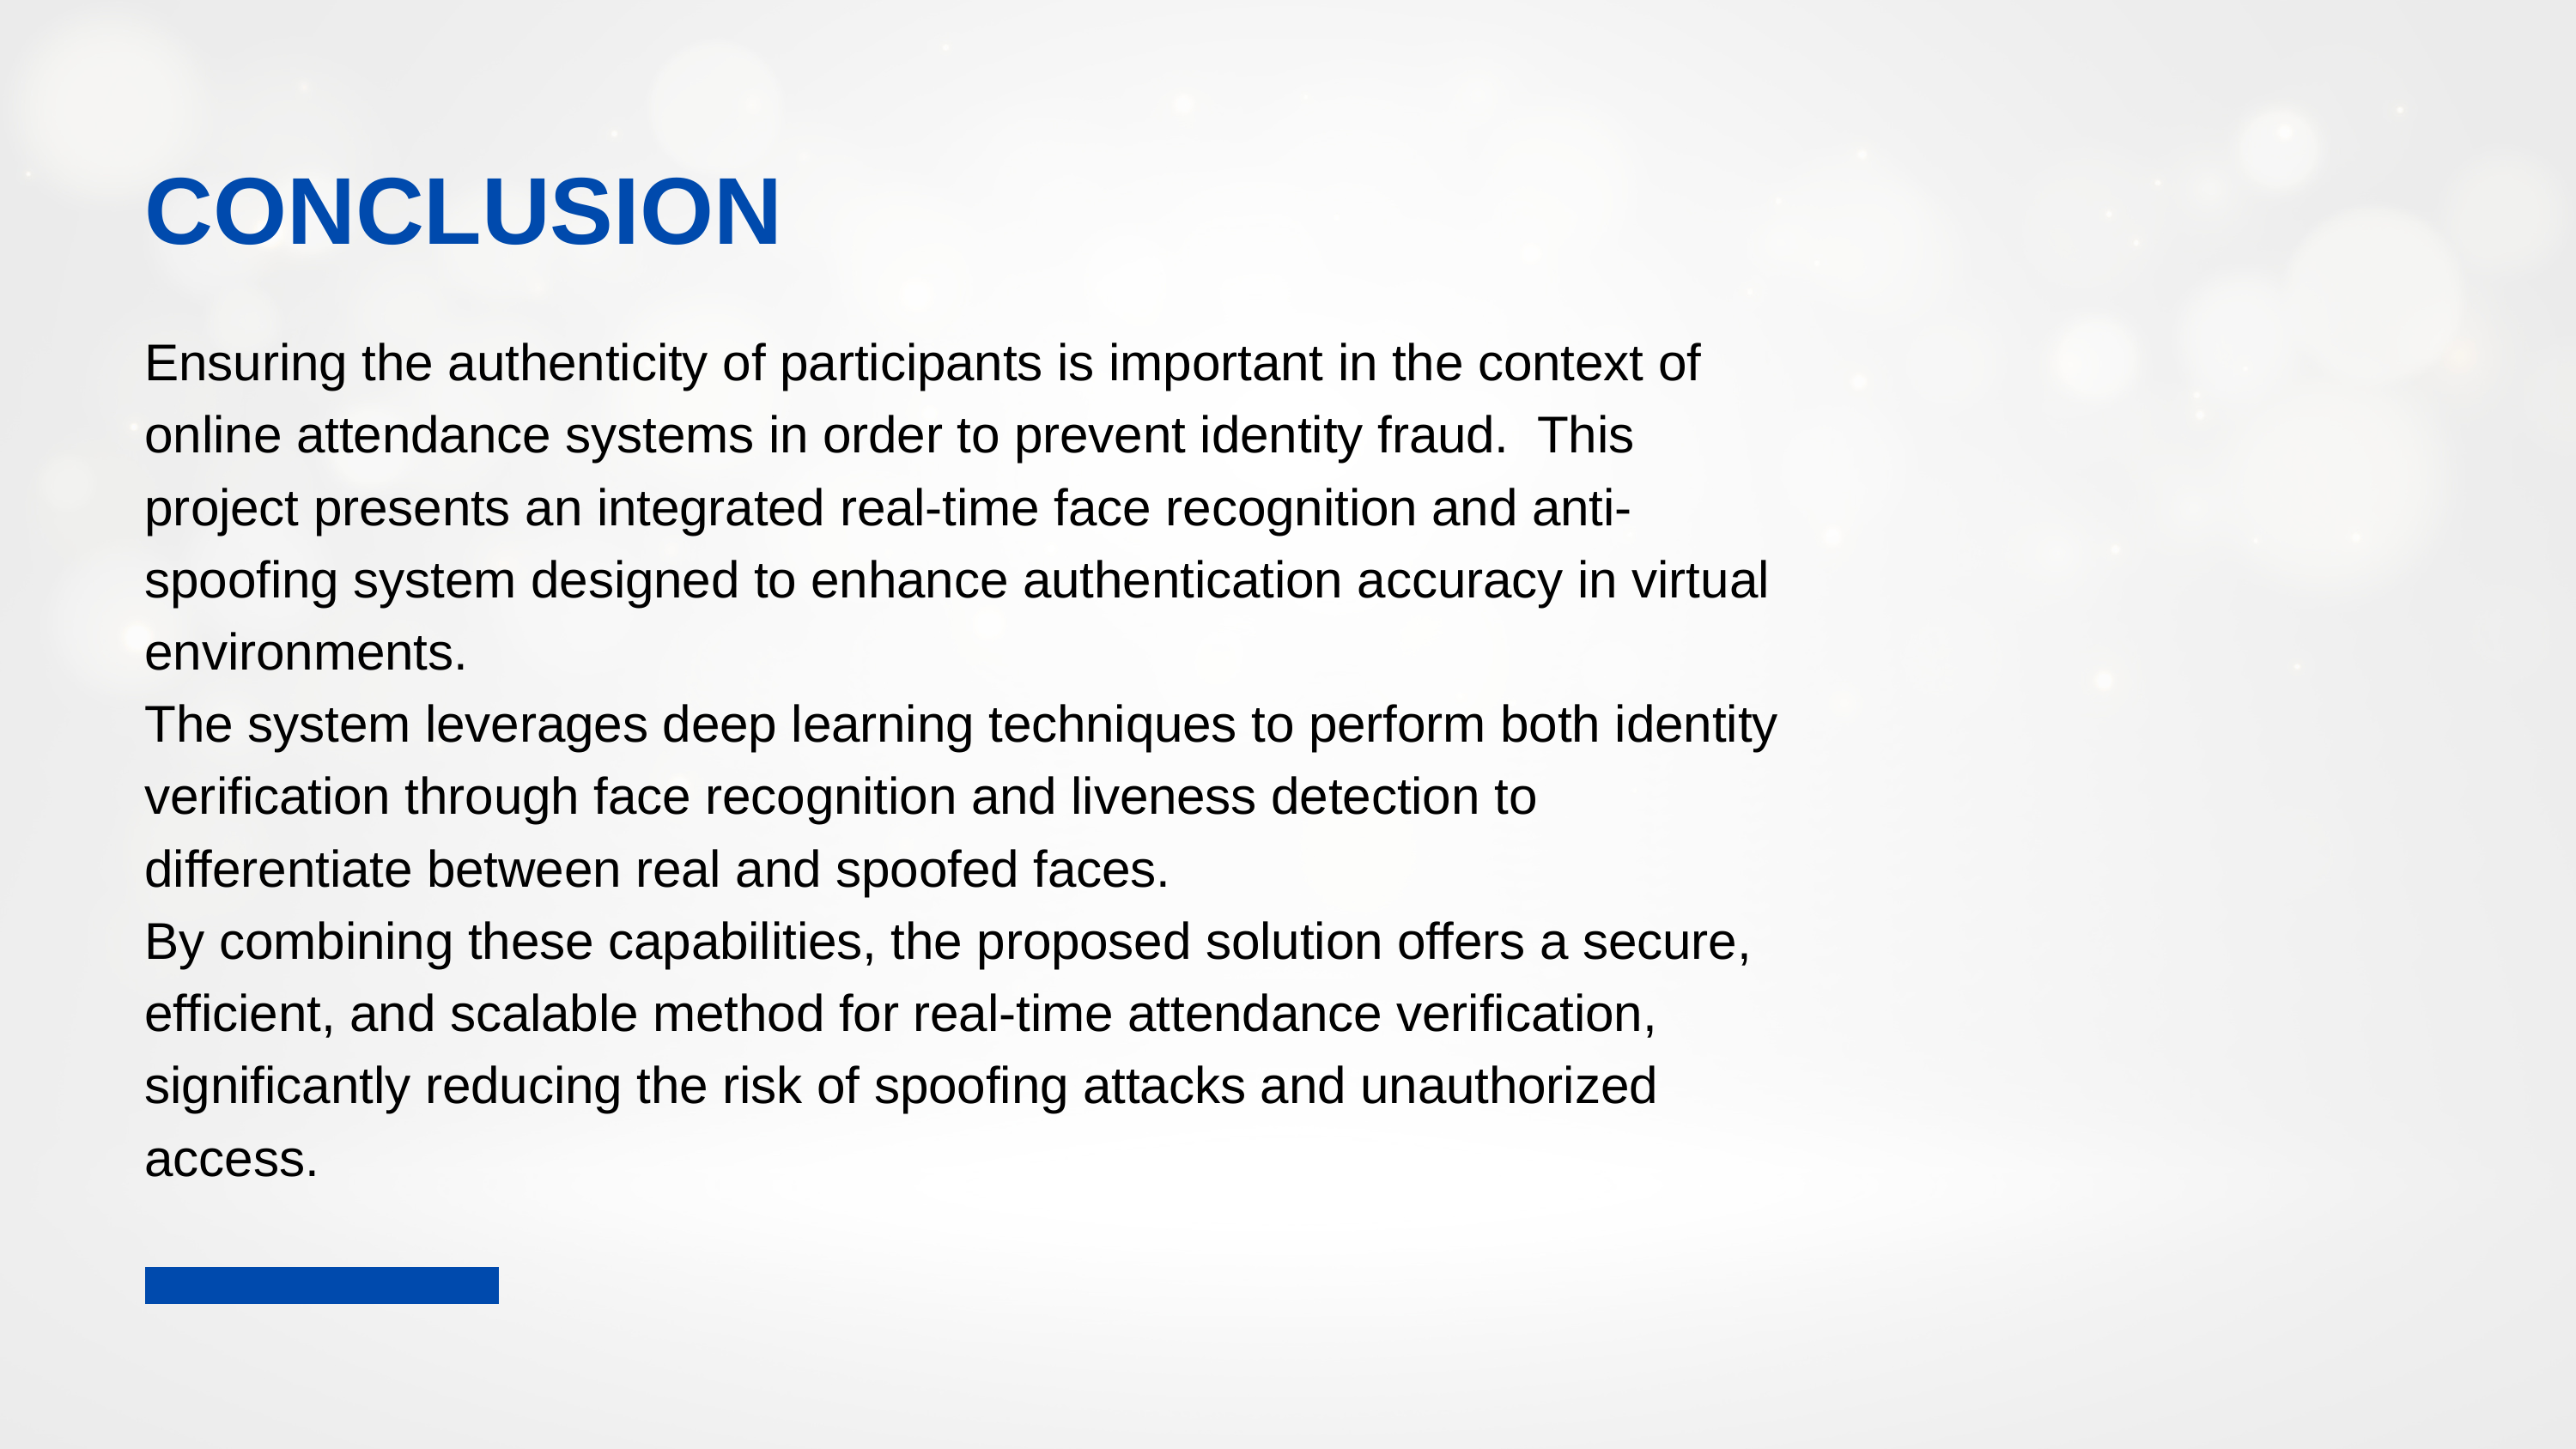

CONCLUSION
Ensuring the authenticity of participants is important in the context of online attendance systems in order to prevent identity fraud.  This project presents an integrated real-time face recognition and anti-spoofing system designed to enhance authentication accuracy in virtual environments.
The system leverages deep learning techniques to perform both identity verification through face recognition and liveness detection to differentiate between real and spoofed faces.
By combining these capabilities, the proposed solution offers a secure, efficient, and scalable method for real-time attendance verification, significantly reducing the risk of spoofing attacks and unauthorized access.